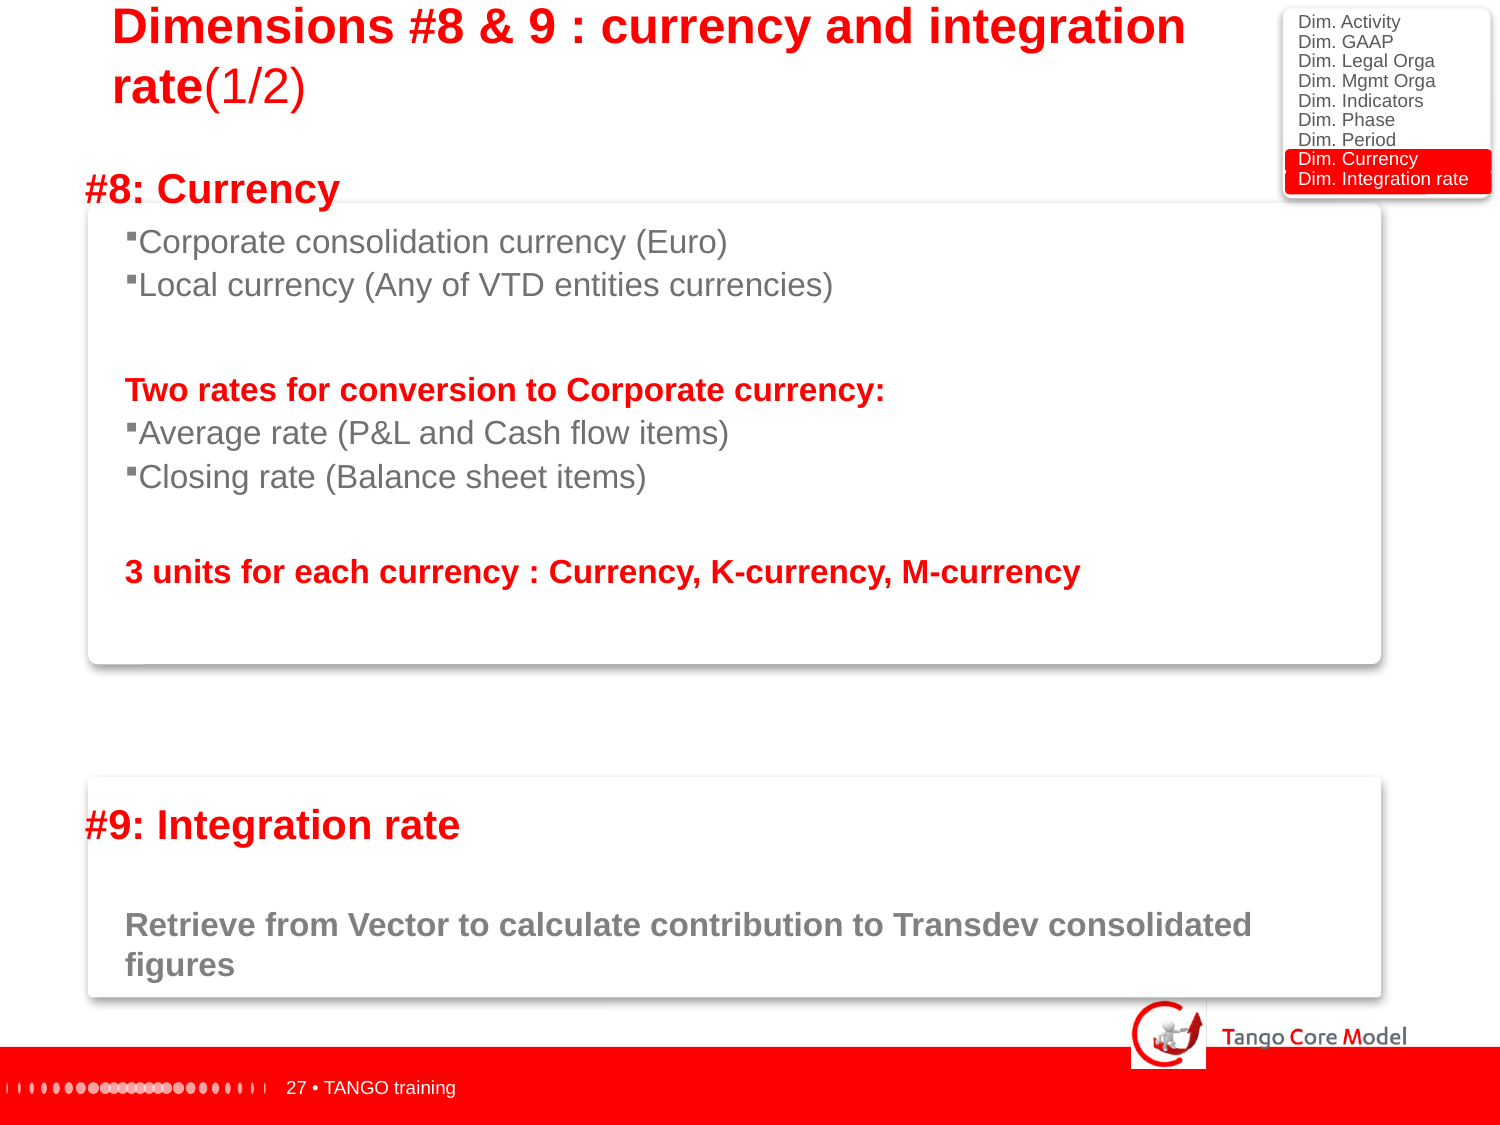

Dimensions #8 & 9 : currency and integration
rate(1/2)

Dim. Activity
Dim. GAAP
Dim. Legal Orga
Dim. Mgmt Orga
Dim. Indicators
Dim. Phase
Dim. Period
Dim. Currency
Dim. Integration rate

#8: Currency

Corporate consolidation currency (Euro)
Local currency (Any of VTD entities currencies)

Two rates for conversion to Corporate currency:
Average rate (P&L and Cash flow items)
Closing rate (Balance sheet items)

3 units for each currency : Currency, K-currency, M-currency

#9: Integration rate
Retrieve from Vector to calculate contribution to Transdev consolidated figures
27 •
 TANGO training